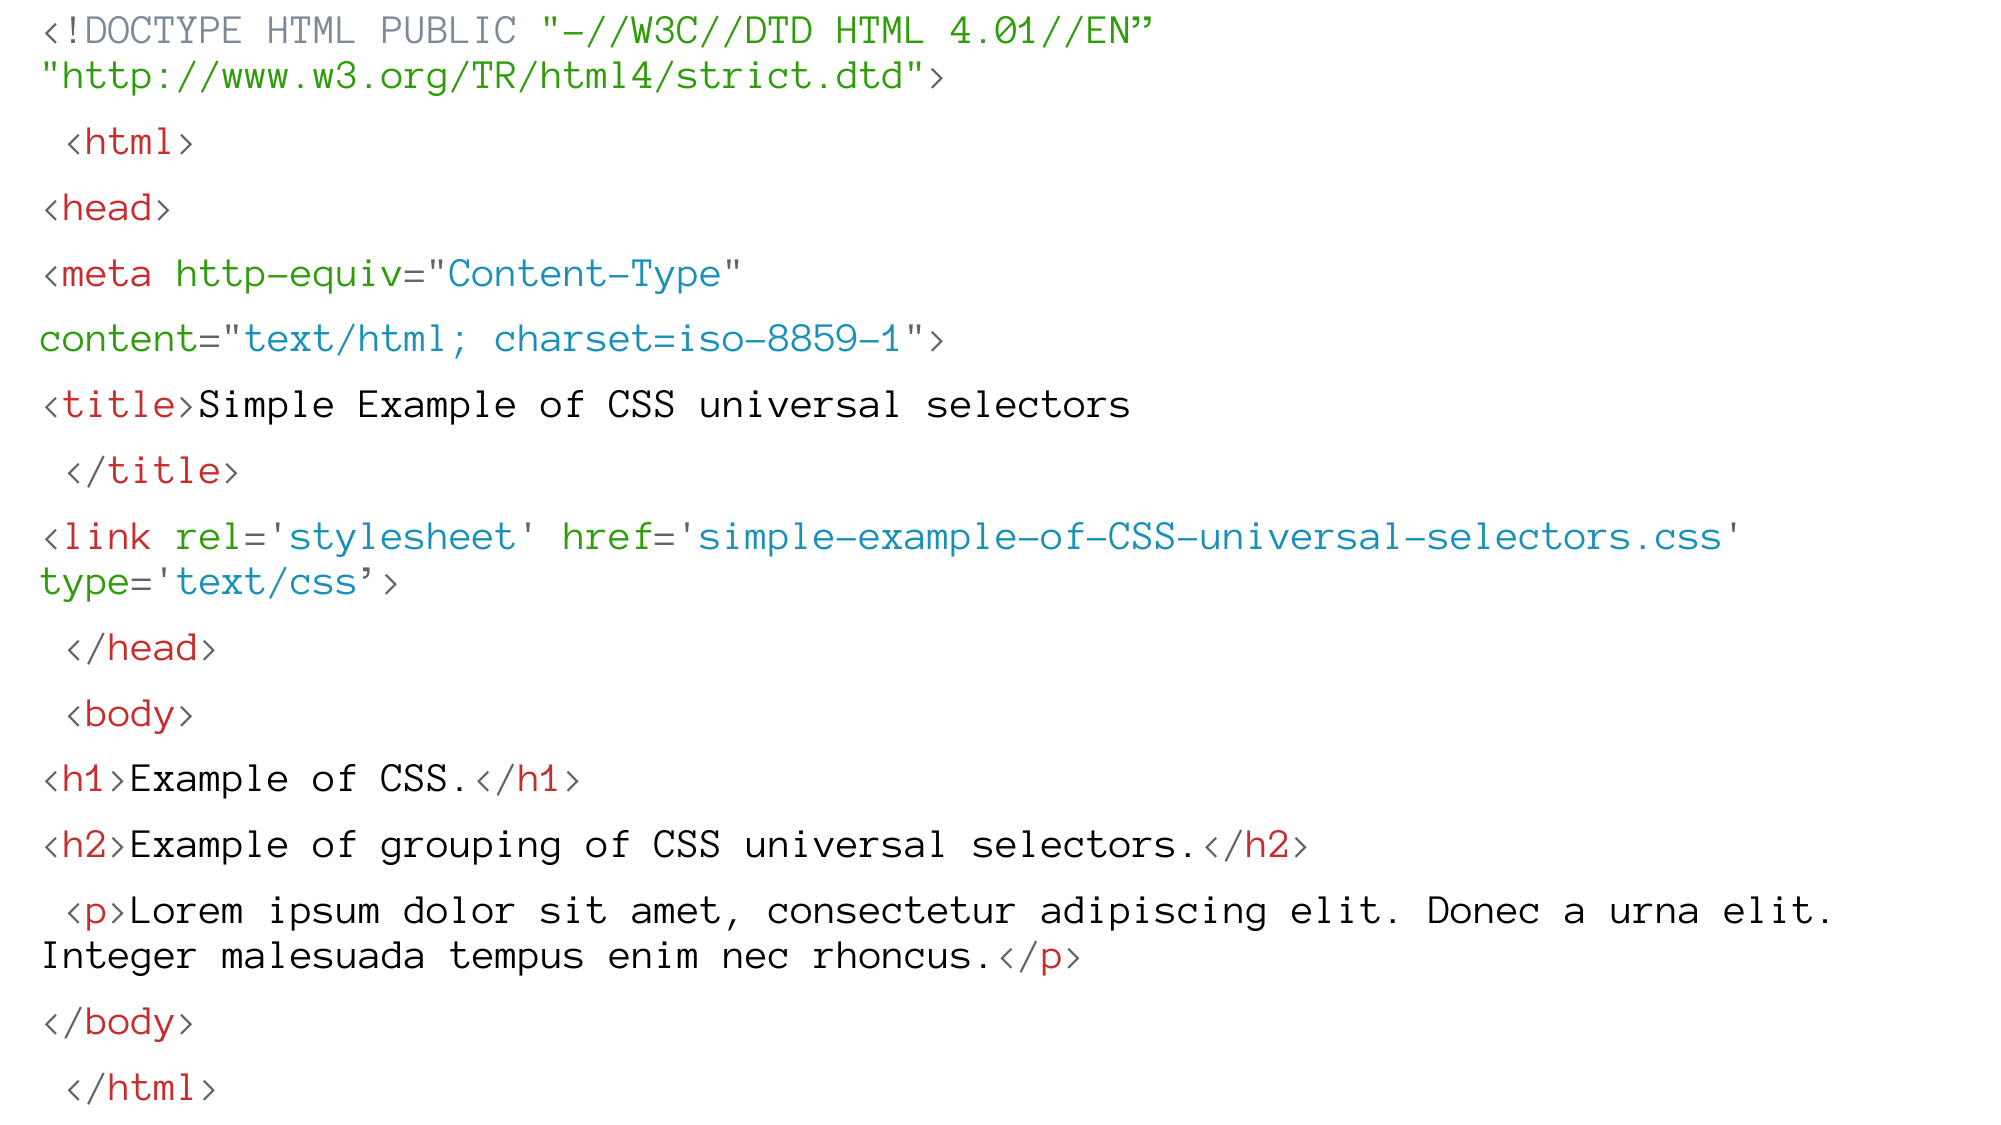

<!DOCTYPE HTML PUBLIC "-//W3C//DTD HTML 4.01//EN” "http://www.w3.org/TR/html4/strict.dtd">
 <html>
<head>
<meta http-equiv="Content-Type"
content="text/html; charset=iso-8859-1">
<title>Simple Example of CSS universal selectors
 </title>
<link rel='stylesheet' href='simple-example-of-CSS-universal-selectors.css' type='text/css’>
 </head>
 <body>
<h1>Example of CSS.</h1>
<h2>Example of grouping of CSS universal selectors.</h2>
 <p>Lorem ipsum dolor sit amet, consectetur adipiscing elit. Donec a urna elit. Integer malesuada tempus enim nec rhoncus.</p>
</body>
 </html>